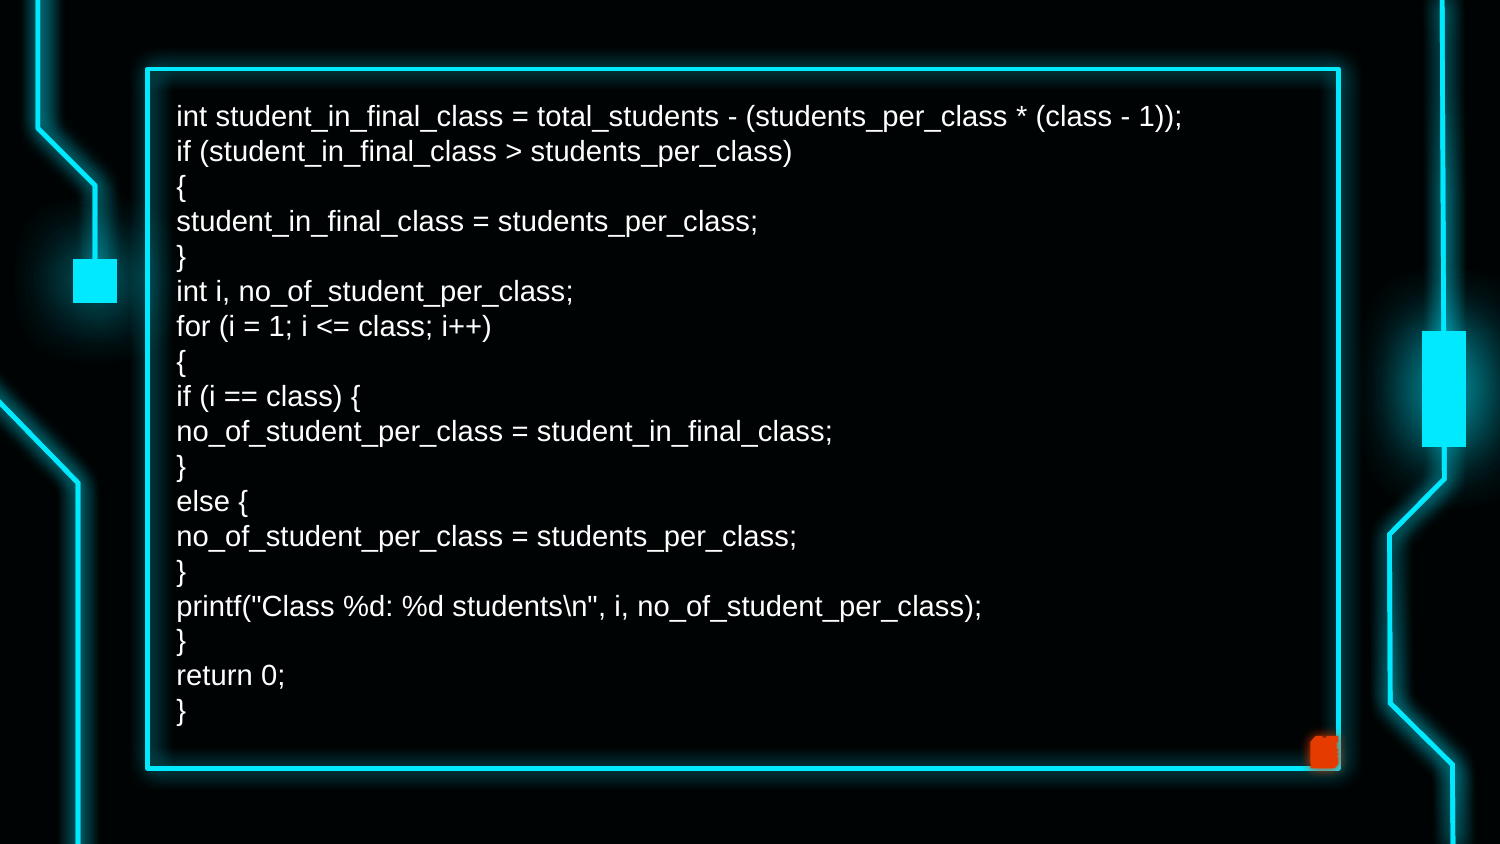

int student_in_final_class = total_students - (students_per_class * (class - 1));
if (student_in_final_class > students_per_class)
{
student_in_final_class = students_per_class;
}
int i, no_of_student_per_class;
for (i = 1; i <= class; i++)
{
if (i == class) {
no_of_student_per_class = student_in_final_class;
}
else {
no_of_student_per_class = students_per_class;
}
printf("Class %d: %d students\n", i, no_of_student_per_class);
}
return 0;
}